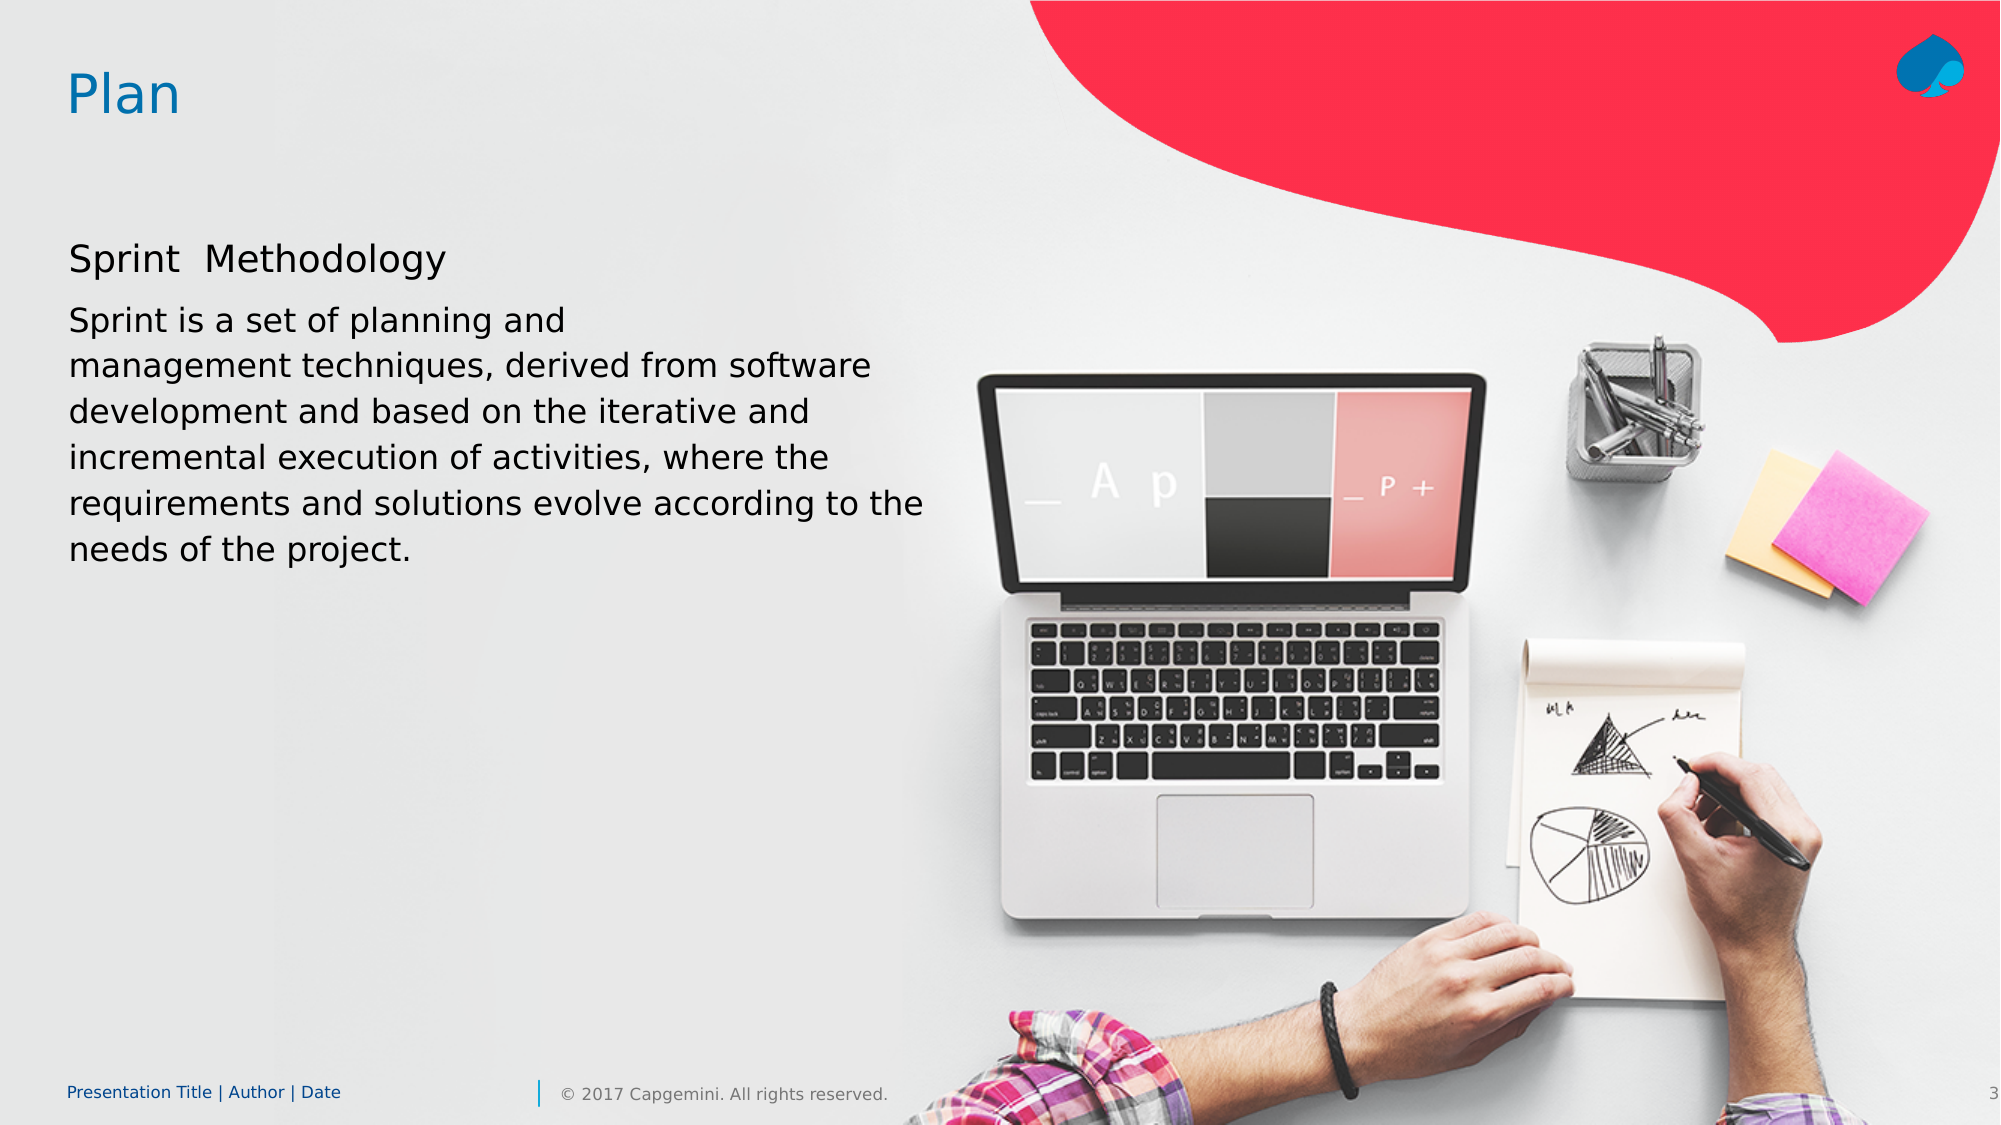

# Plan
Sprint  Methodology
Sprint is a set of planning and management techniques, derived from software development and based on the iterative and incremental execution of activities, where the requirements and solutions evolve according to the needs of the project.